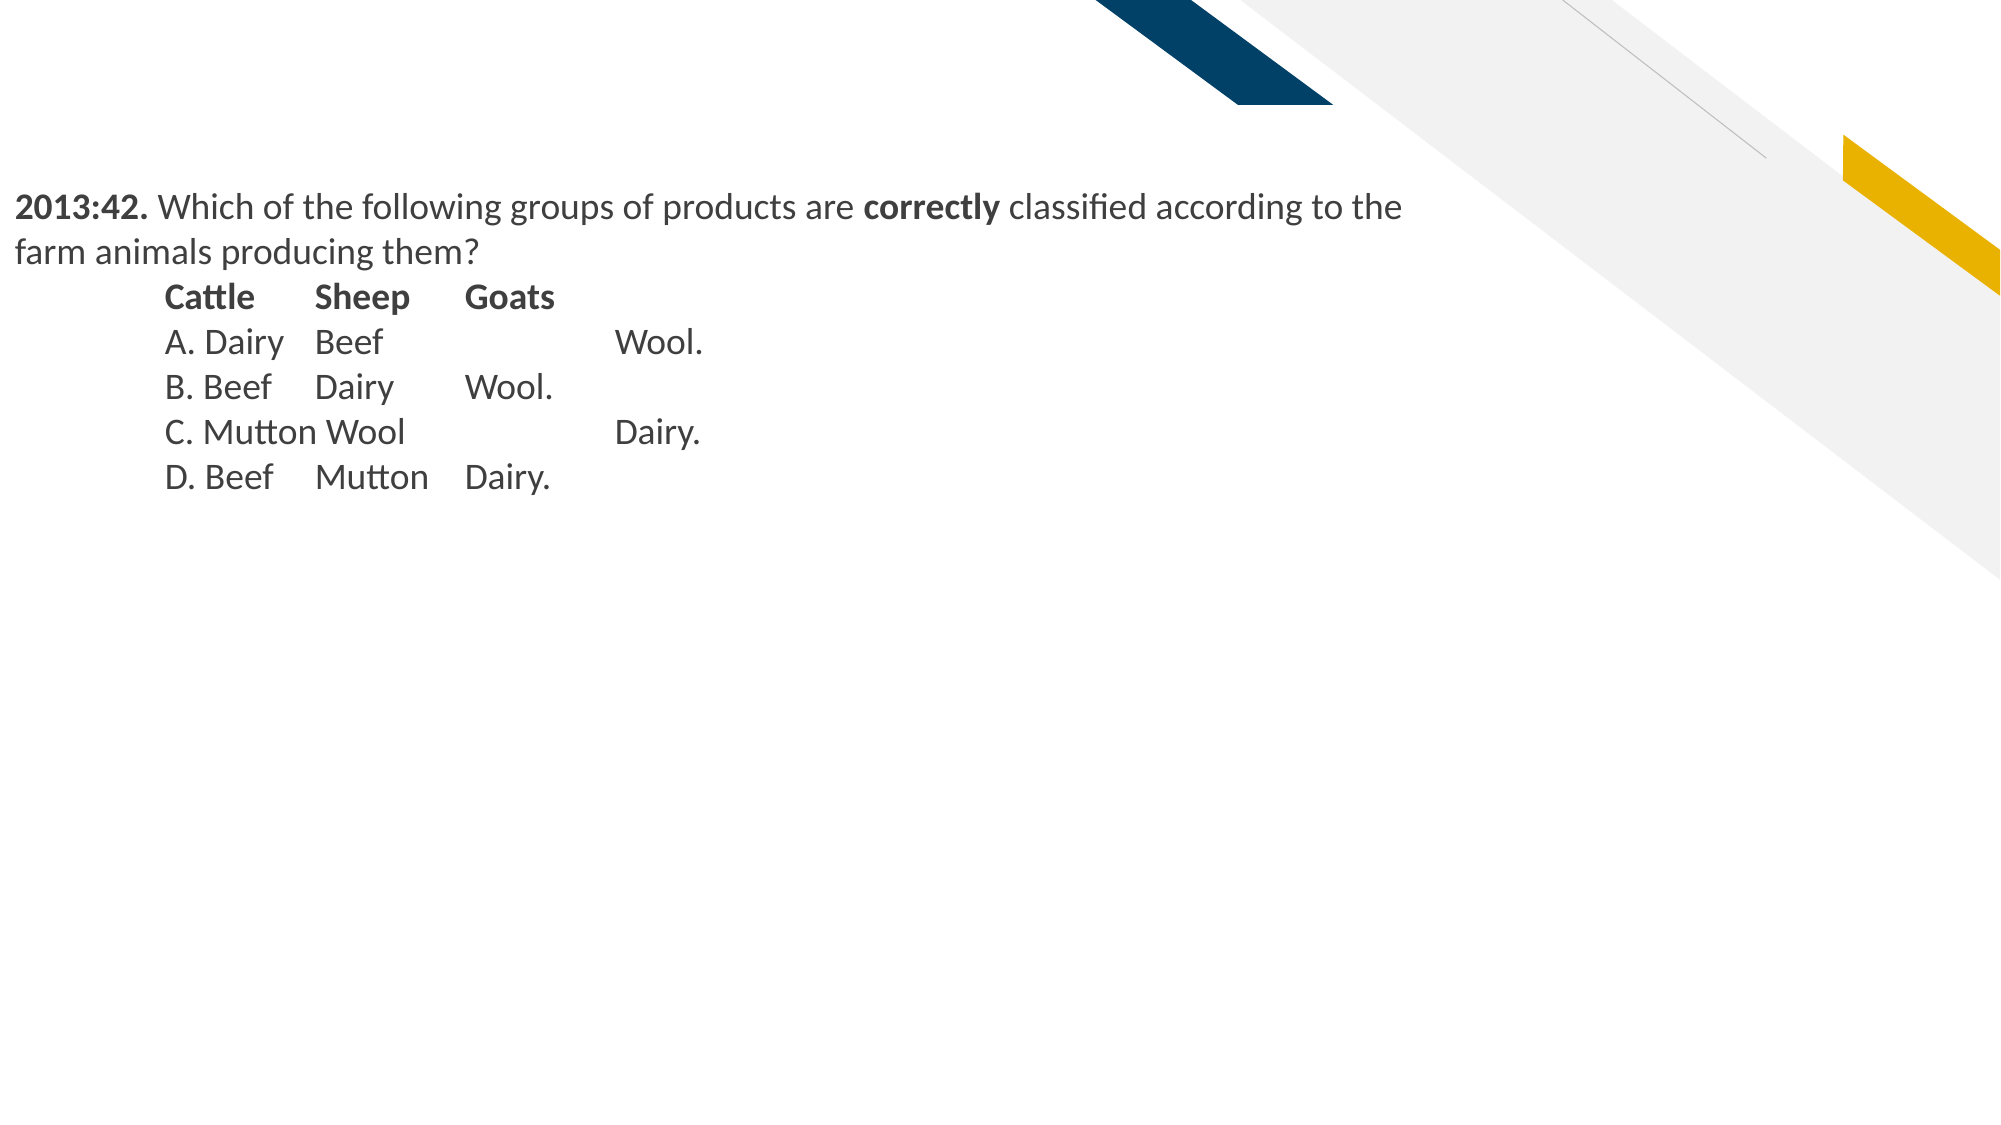

2013:42. Which of the following groups of products are correctly classified according to the farm animals producing them?
	Cattle 	Sheep 	Goats
	A. Dairy 	Beef 		Wool.
	B. Beef 	Dairy 	Wool.
	C. Mutton Wool 		Dairy.
	D. Beef 	Mutton 	Dairy.